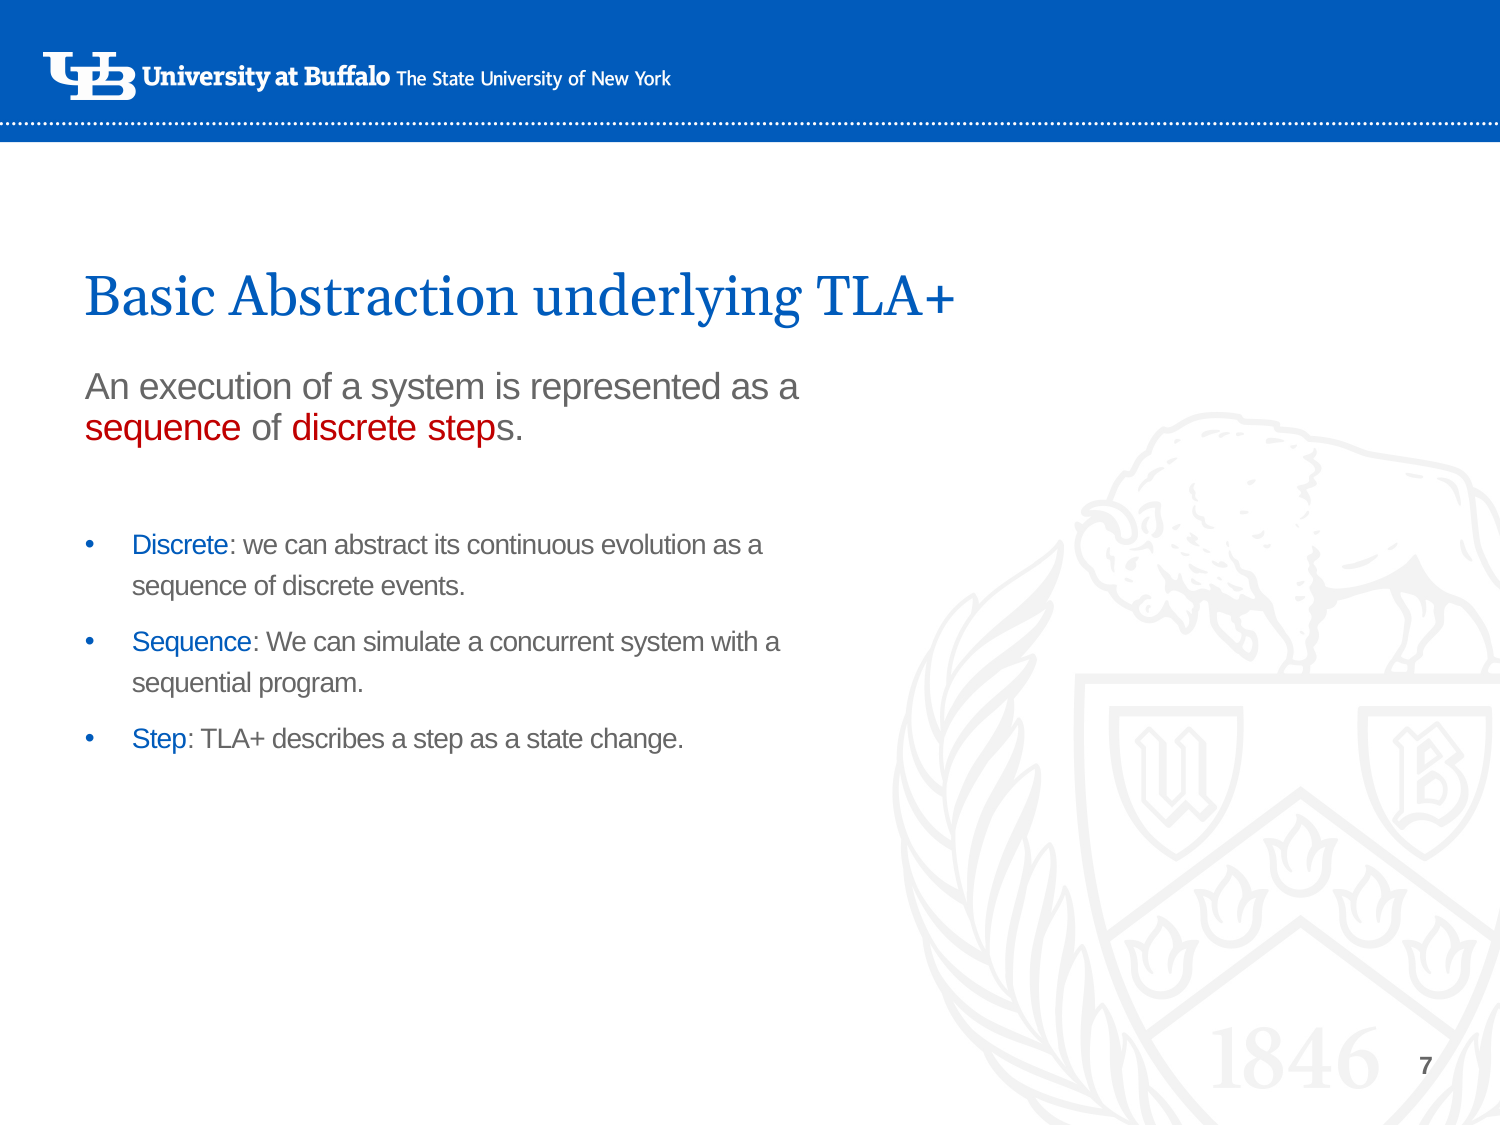

# Basic Abstraction underlying TLA+
An execution of a system is represented as a sequence of discrete steps.

Discrete: we can abstract its continuous evolution as a sequence of discrete events.
Sequence: We can simulate a concurrent system with a sequential program.
Step: TLA+ describes a step as a state change.